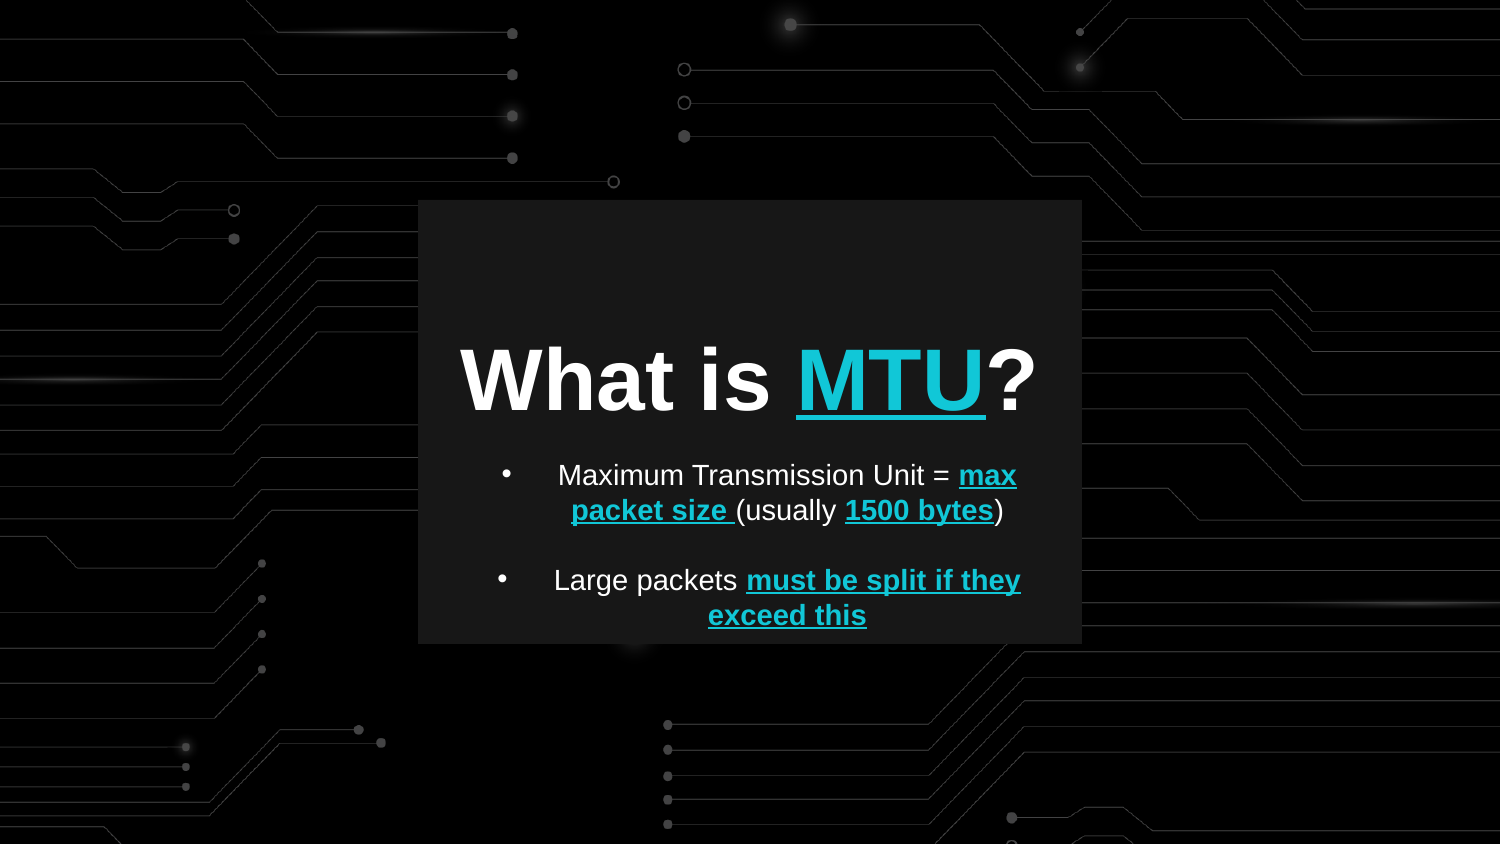

# What is MTU?
Maximum Transmission Unit = max packet size (usually 1500 bytes)

Large packets must be split if they exceed this